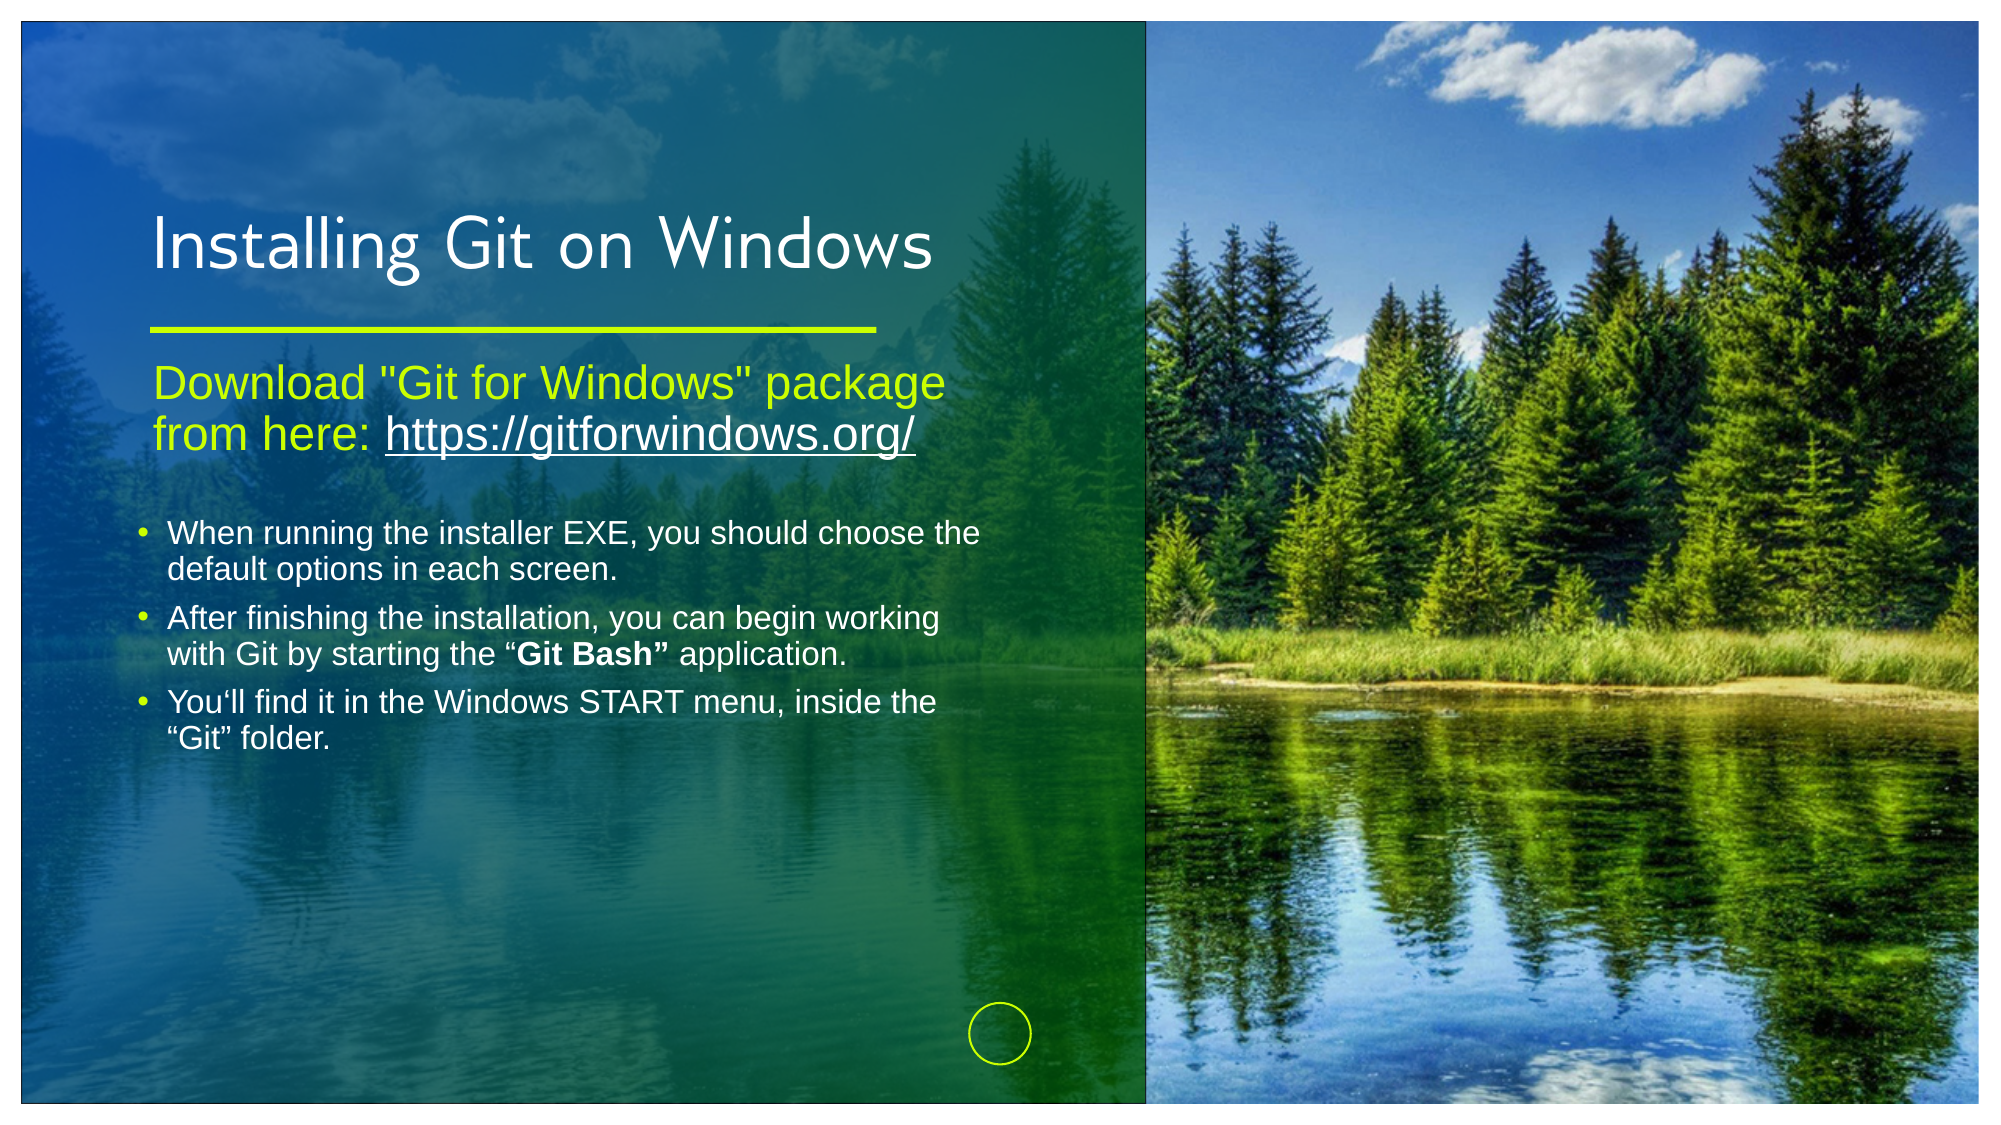

# Installing Git on Windows
Download "Git for Windows" package from here: https://gitforwindows.org/
When running the installer EXE, you should choose the default options in each screen.
After finishing the installation, you can begin working with Git by starting the “Git Bash” application.
You‘ll find it in the Windows START menu, inside the “Git” folder.